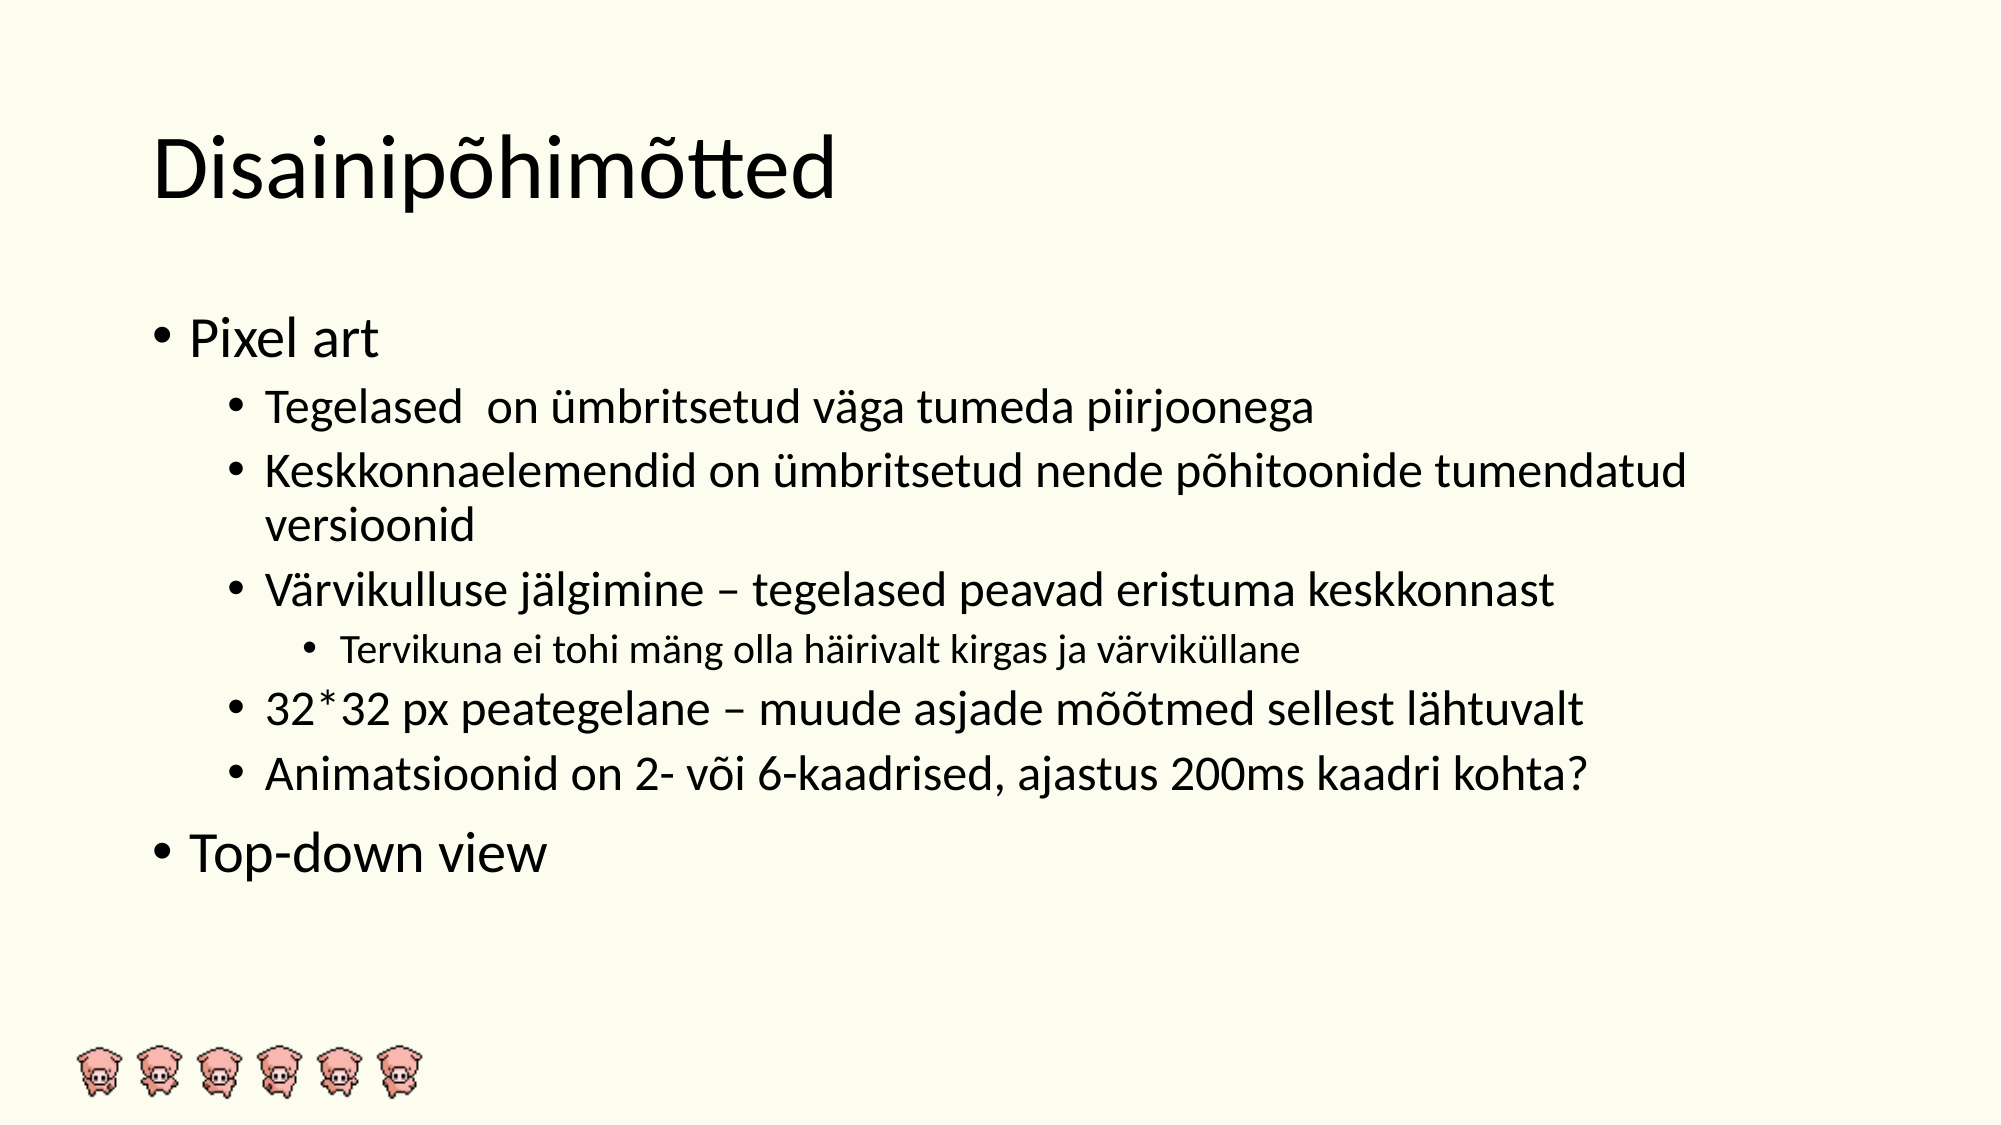

# Disainipõhimõtted
Pixel art
Tegelased  on ümbritsetud väga tumeda piirjoonega
Keskkonnaelemendid on ümbritsetud nende põhitoonide tumendatud versioonid
Värvikulluse jälgimine – tegelased peavad eristuma keskkonnast
Tervikuna ei tohi mäng olla häirivalt kirgas ja värviküllane
32*32 px peategelane – muude asjade mõõtmed sellest lähtuvalt
Animatsioonid on 2- või 6-kaadrised, ajastus 200ms kaadri kohta?
Top-down view